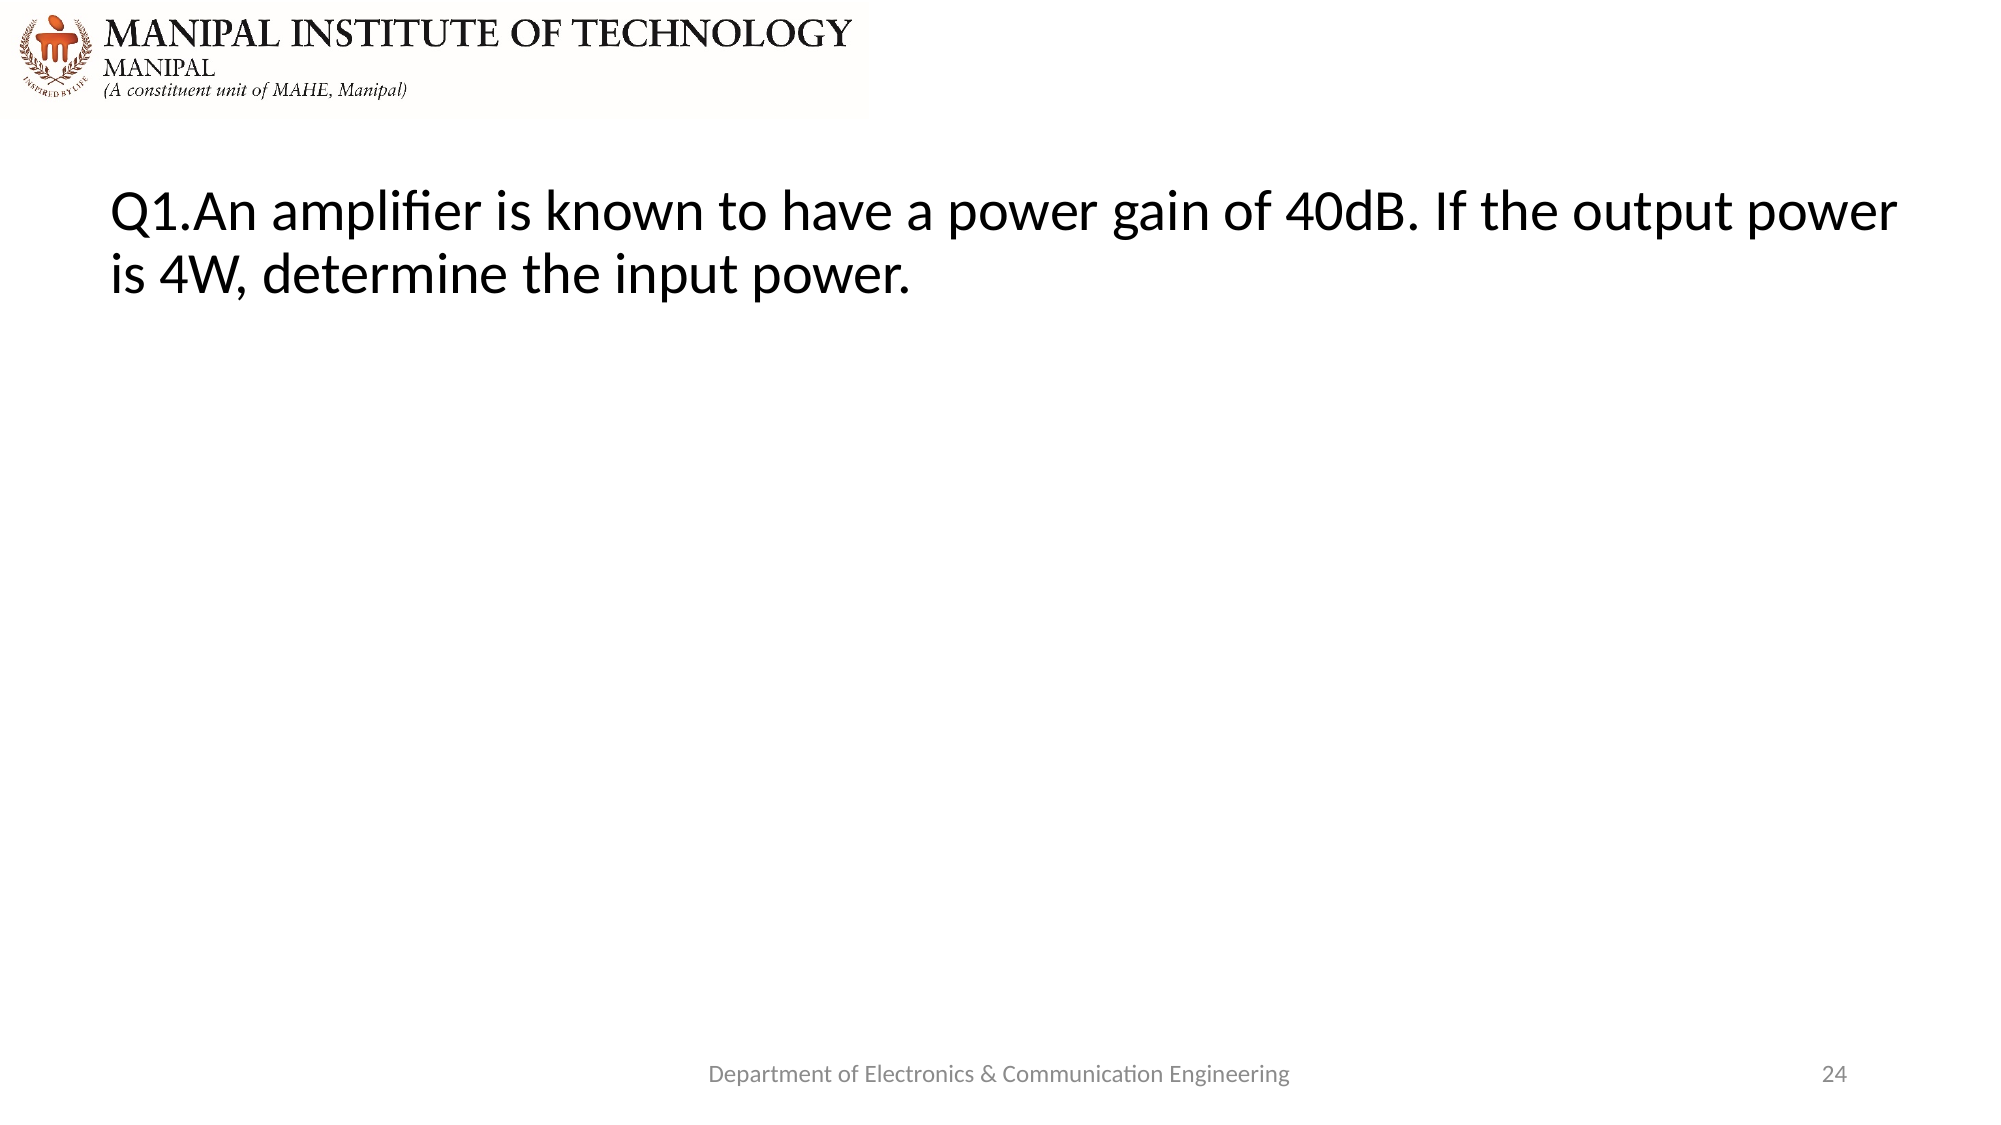

Q1.An amplifier is known to have a power gain of 40dB. If the output power is 4W, determine the input power.
Department of Electronics & Communication Engineering
24